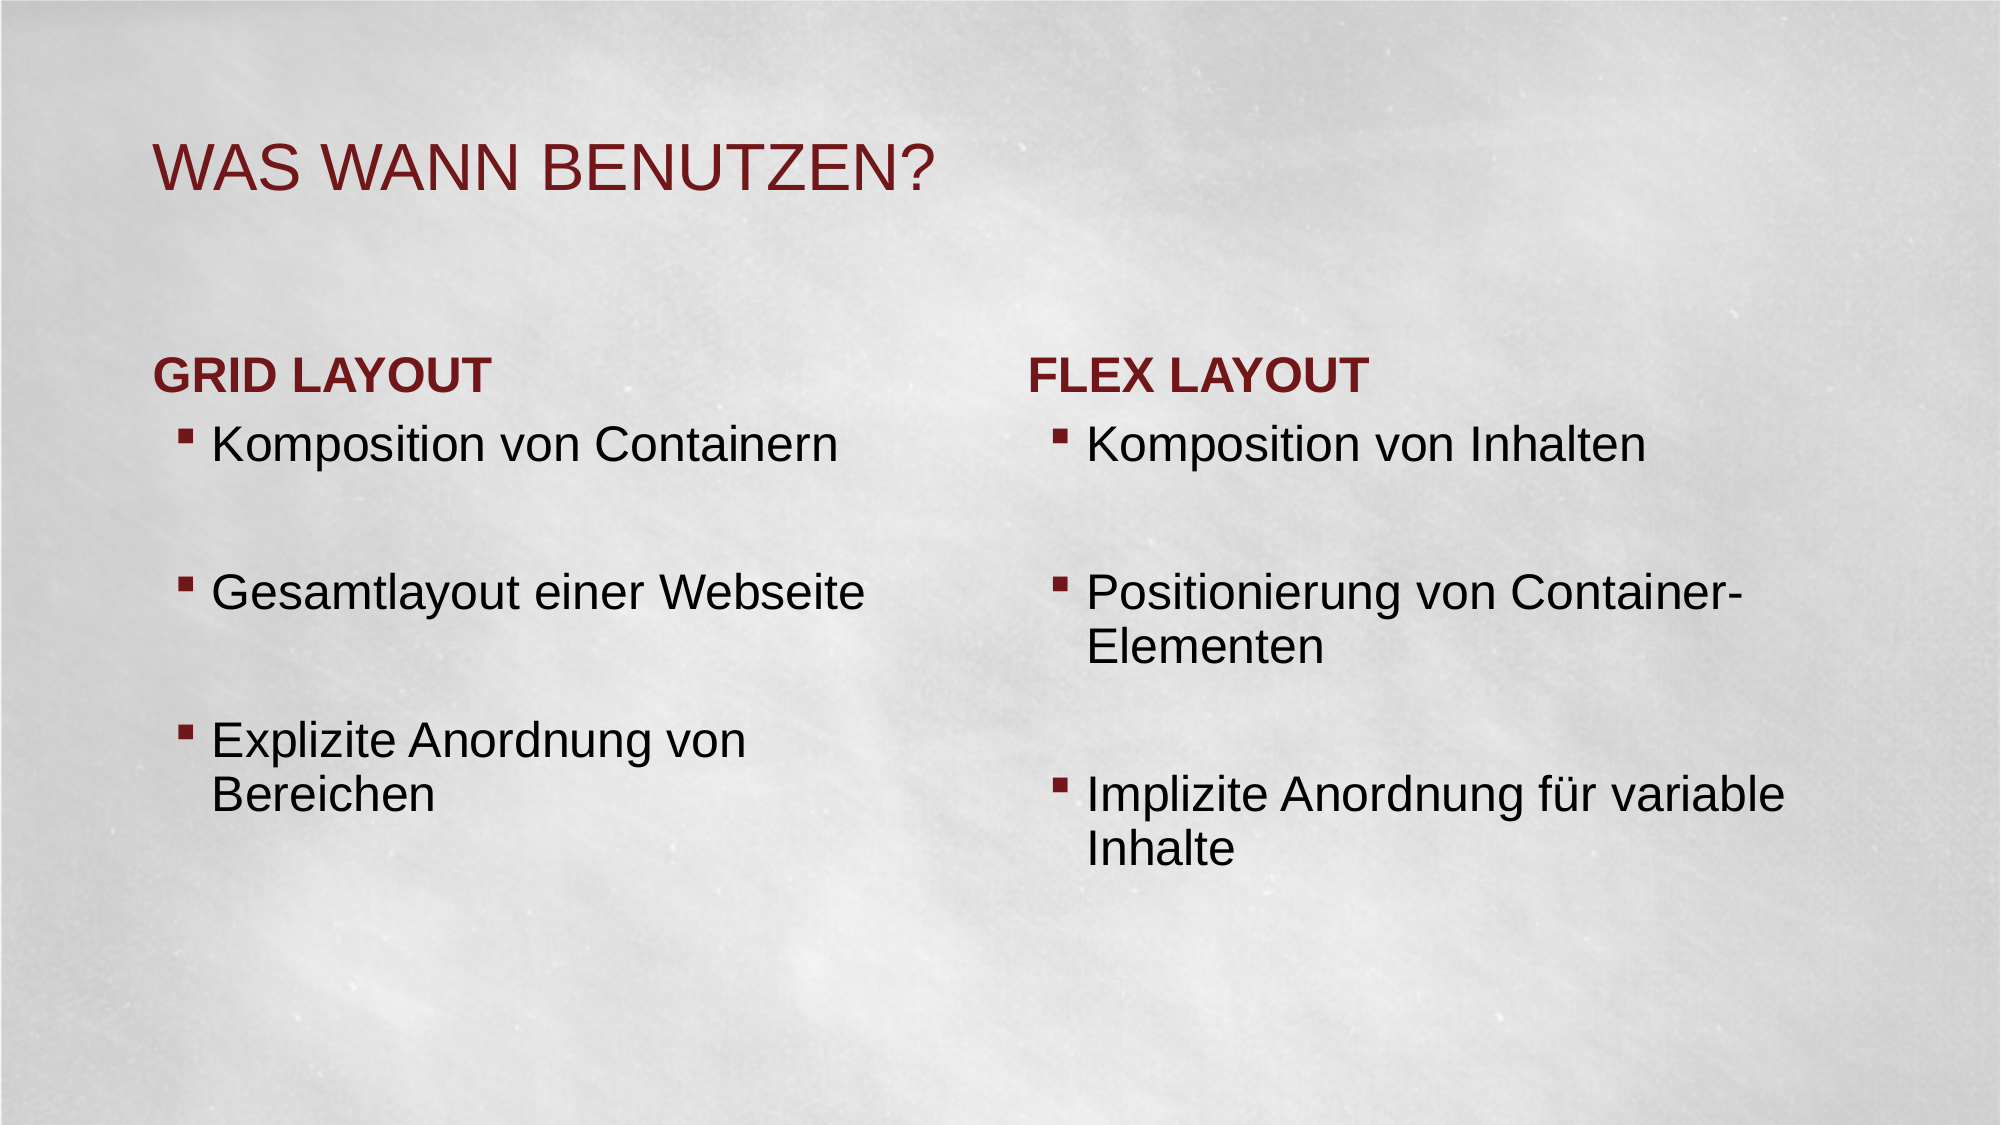

# Was wann benutzen?
Grid Layout
Flex Layout
Komposition von Containern

Gesamtlayout einer Webseite

Explizite Anordnung von Bereichen
Komposition von Inhalten

Positionierung von Container-Elementen

Implizite Anordnung für variable Inhalte